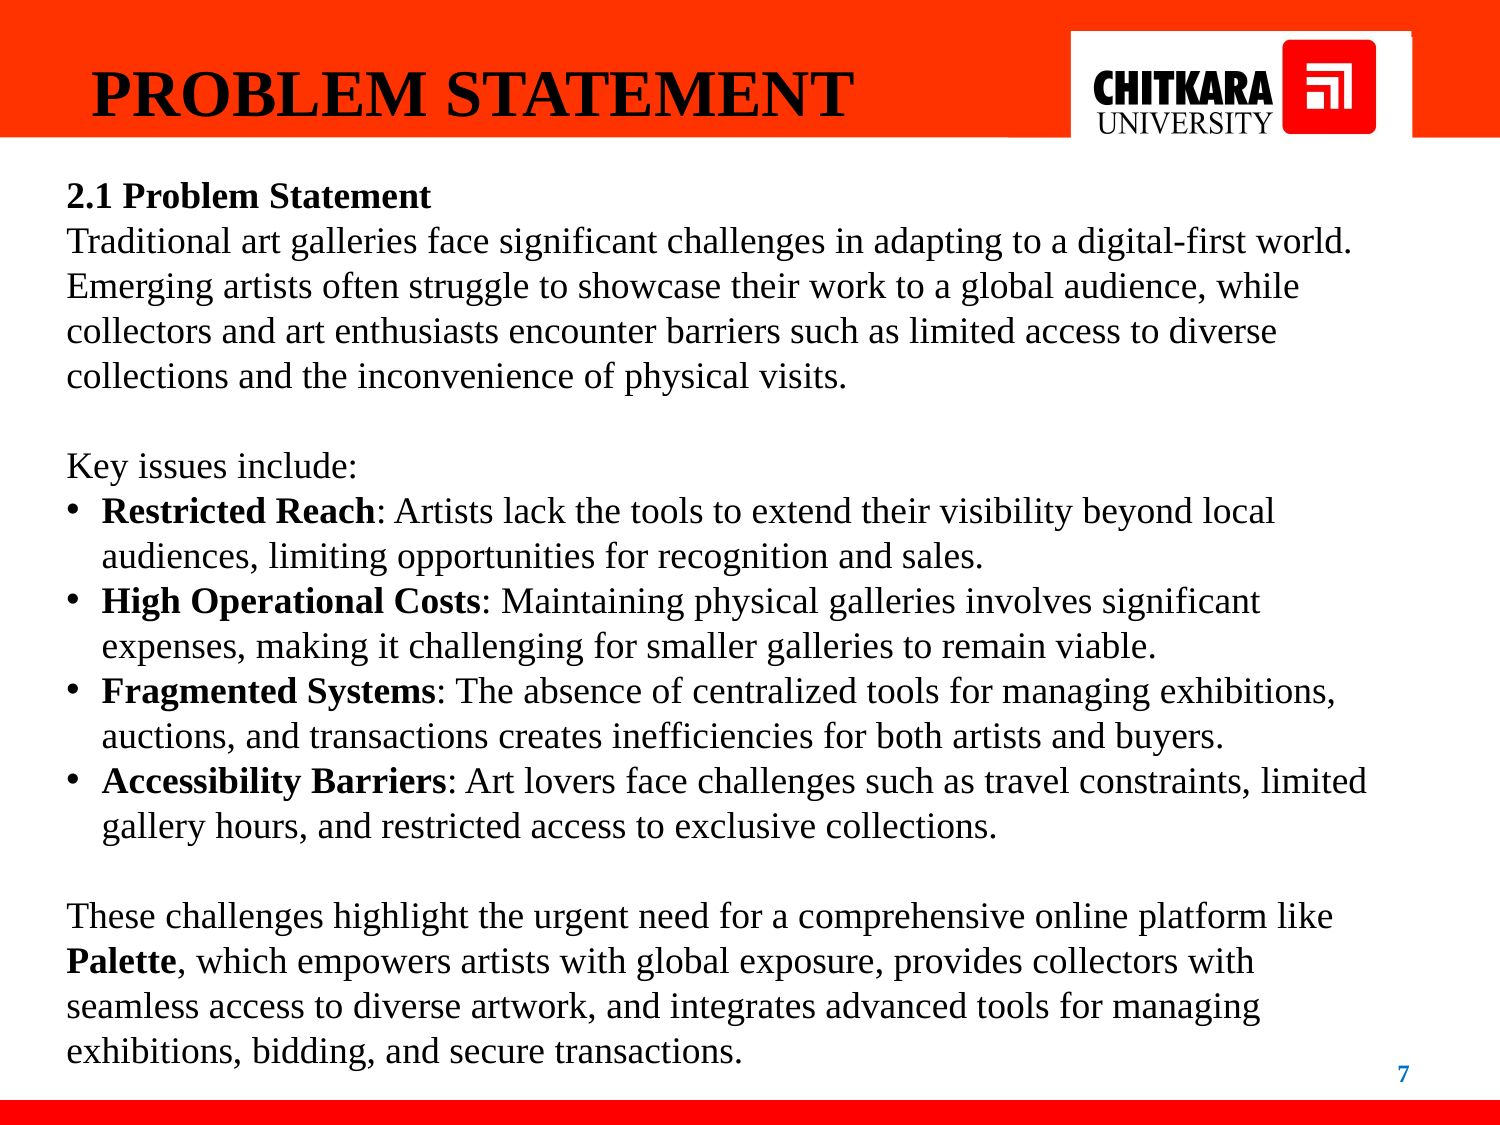

PROBLEM STATEMENT
2.1 Problem Statement
Traditional art galleries face significant challenges in adapting to a digital-first world. Emerging artists often struggle to showcase their work to a global audience, while collectors and art enthusiasts encounter barriers such as limited access to diverse collections and the inconvenience of physical visits.

Key issues include:
Restricted Reach: Artists lack the tools to extend their visibility beyond local audiences, limiting opportunities for recognition and sales.
High Operational Costs: Maintaining physical galleries involves significant expenses, making it challenging for smaller galleries to remain viable.
Fragmented Systems: The absence of centralized tools for managing exhibitions, auctions, and transactions creates inefficiencies for both artists and buyers.
Accessibility Barriers: Art lovers face challenges such as travel constraints, limited gallery hours, and restricted access to exclusive collections.

These challenges highlight the urgent need for a comprehensive online platform like Palette, which empowers artists with global exposure, provides collectors with seamless access to diverse artwork, and integrates advanced tools for managing exhibitions, bidding, and secure transactions.
7